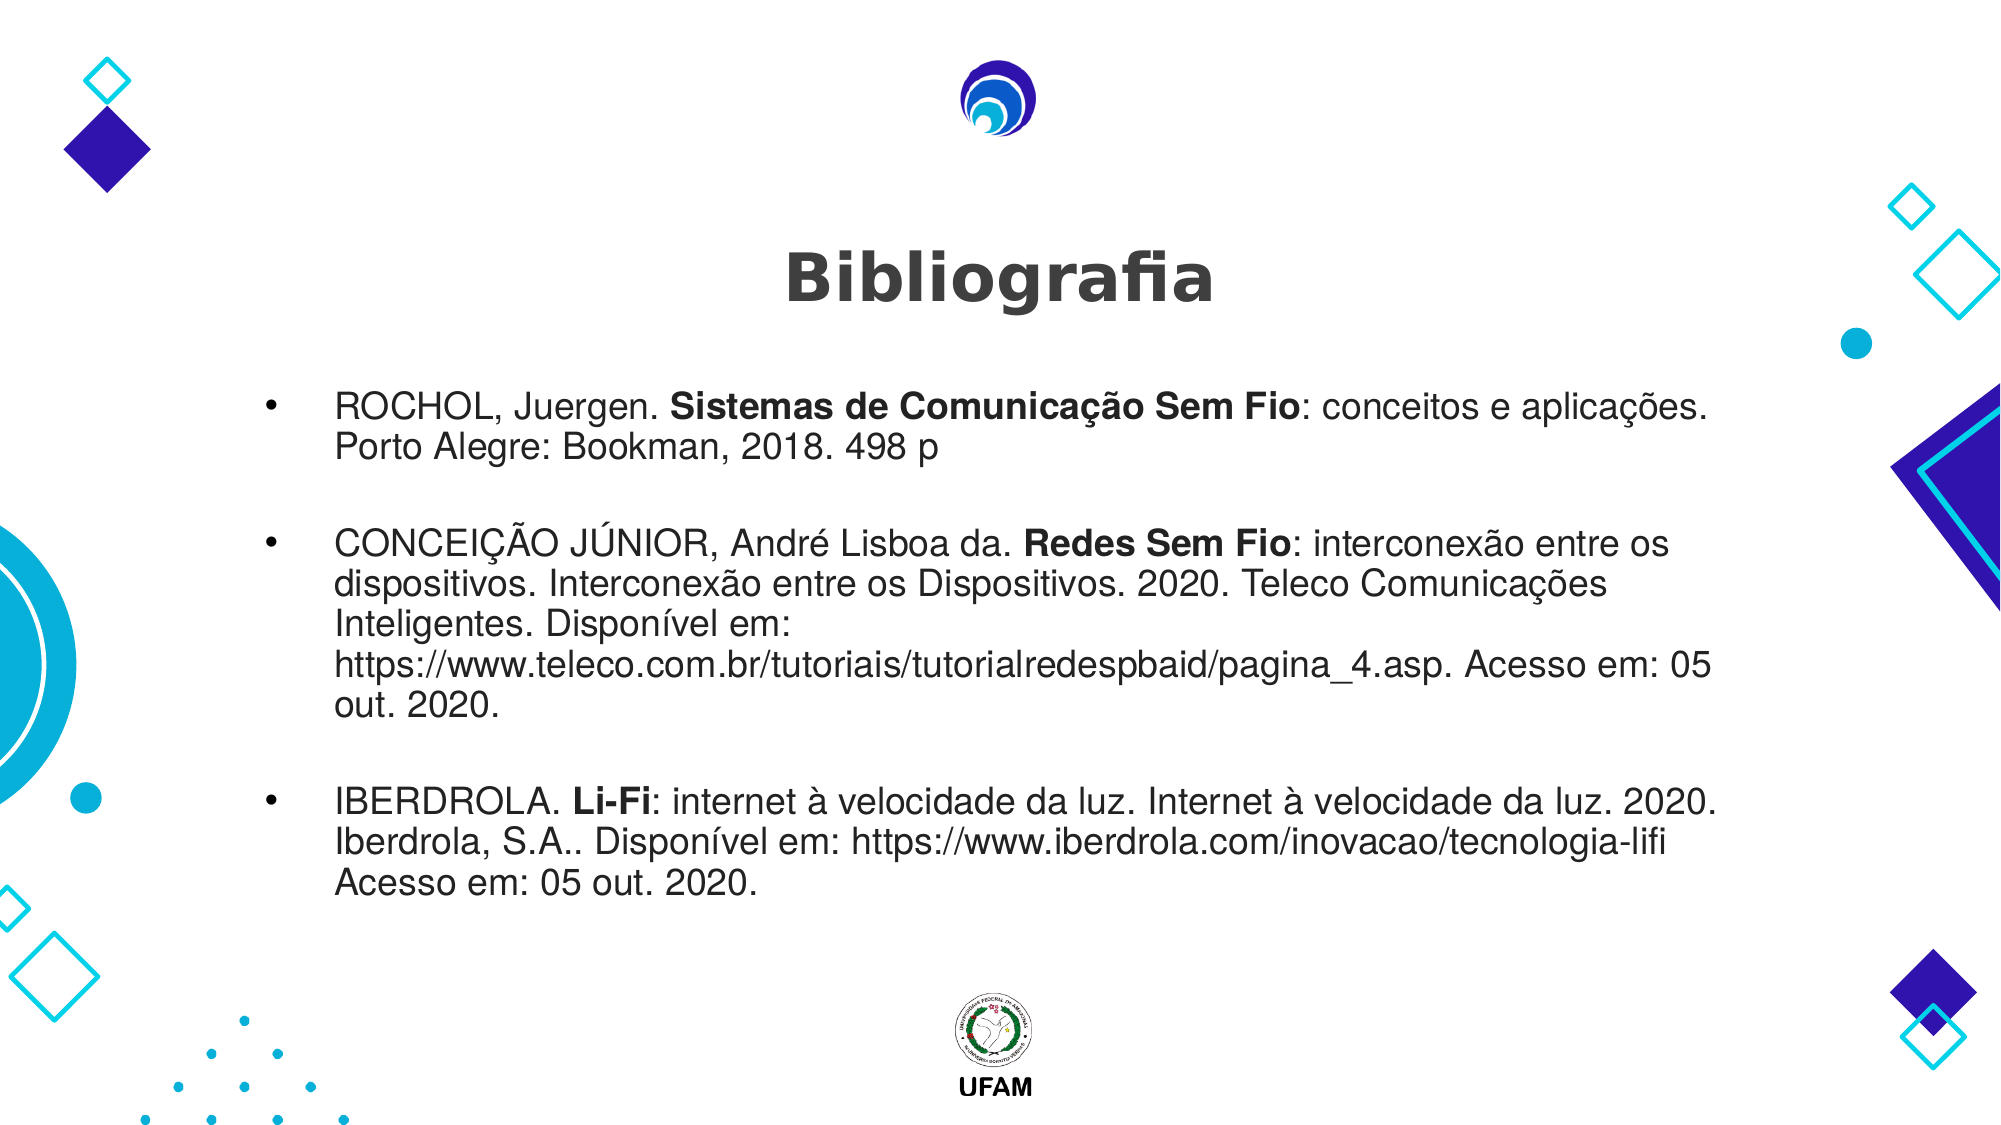

# Bibliografia
ROCHOL, Juergen. Sistemas de Comunicação Sem Fio: conceitos e aplicações. Porto Alegre: Bookman, 2018. 498 p

CONCEIÇÃO JÚNIOR, André Lisboa da. Redes Sem Fio: interconexão entre os dispositivos. Interconexão entre os Dispositivos. 2020. Teleco Comunicações Inteligentes. Disponível em: https://www.teleco.com.br/tutoriais/tutorialredespbaid/pagina_4.asp. Acesso em: 05 out. 2020.

IBERDROLA. Li-Fi: internet à velocidade da luz. Internet à velocidade da luz. 2020. Iberdrola, S.A.. Disponível em: https://www.iberdrola.com/inovacao/tecnologia-lifi Acesso em: 05 out. 2020.